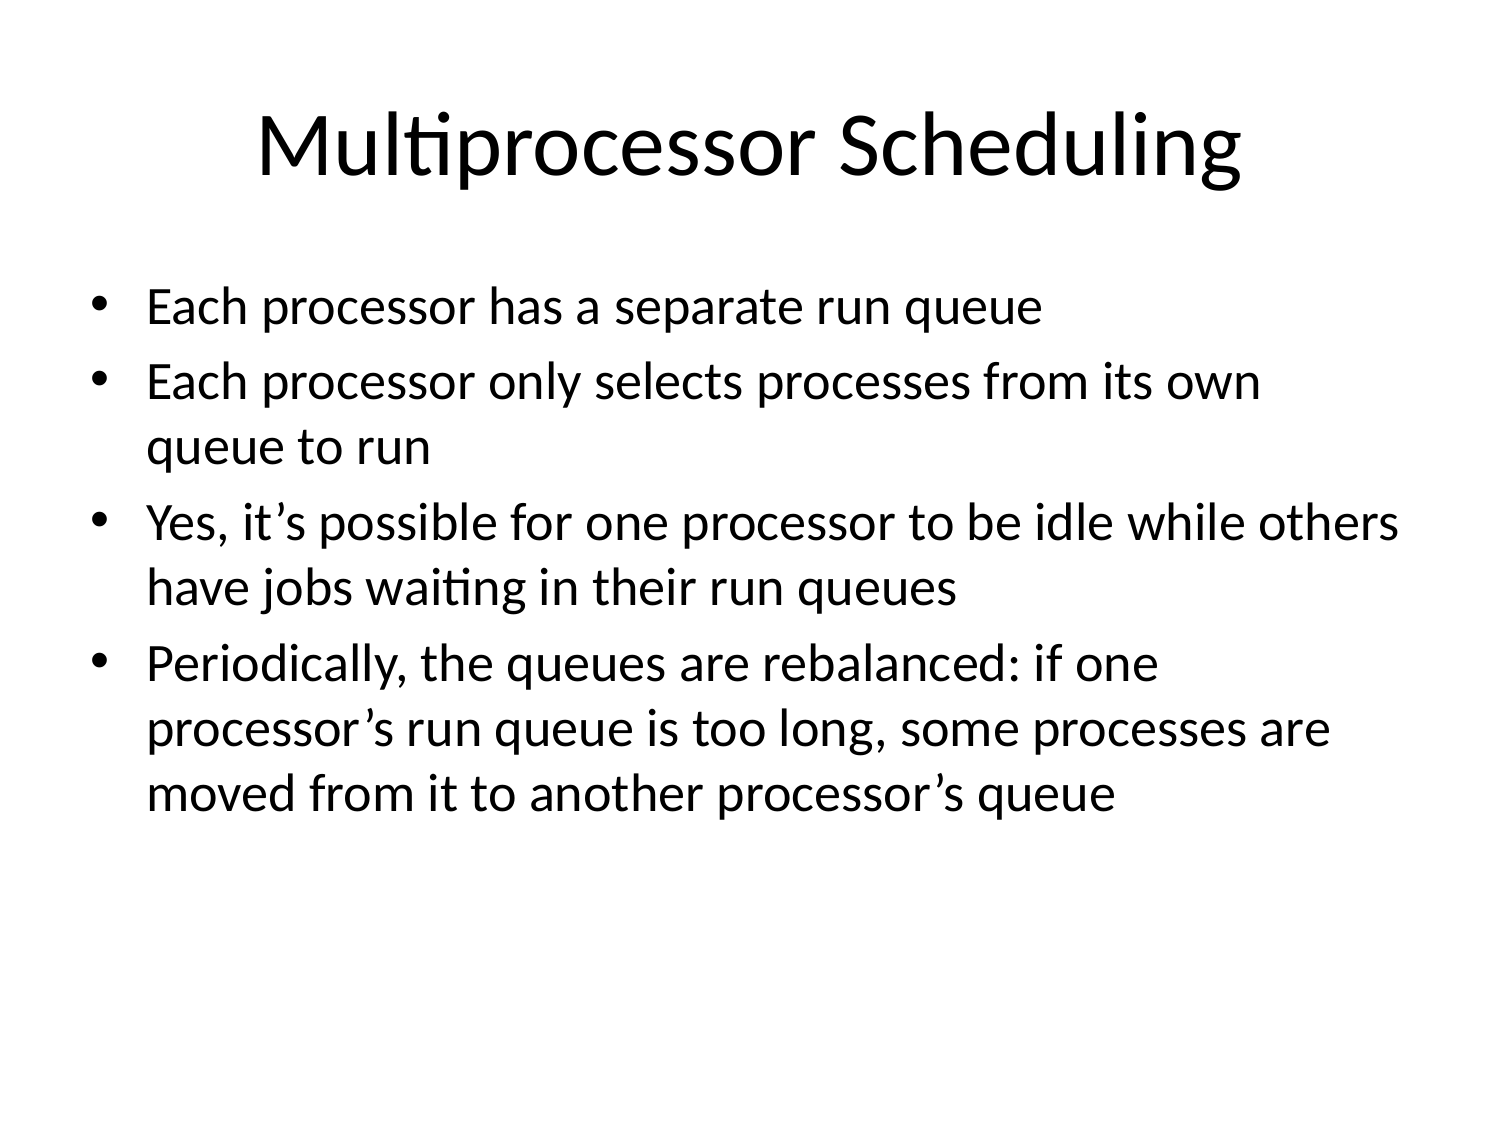

# Multiprocessor Scheduling
Each processor has a separate run queue
Each processor only selects processes from its own queue to run
Yes, it’s possible for one processor to be idle while others have jobs waiting in their run queues
Periodically, the queues are rebalanced: if one processor’s run queue is too long, some processes are moved from it to another processor’s queue